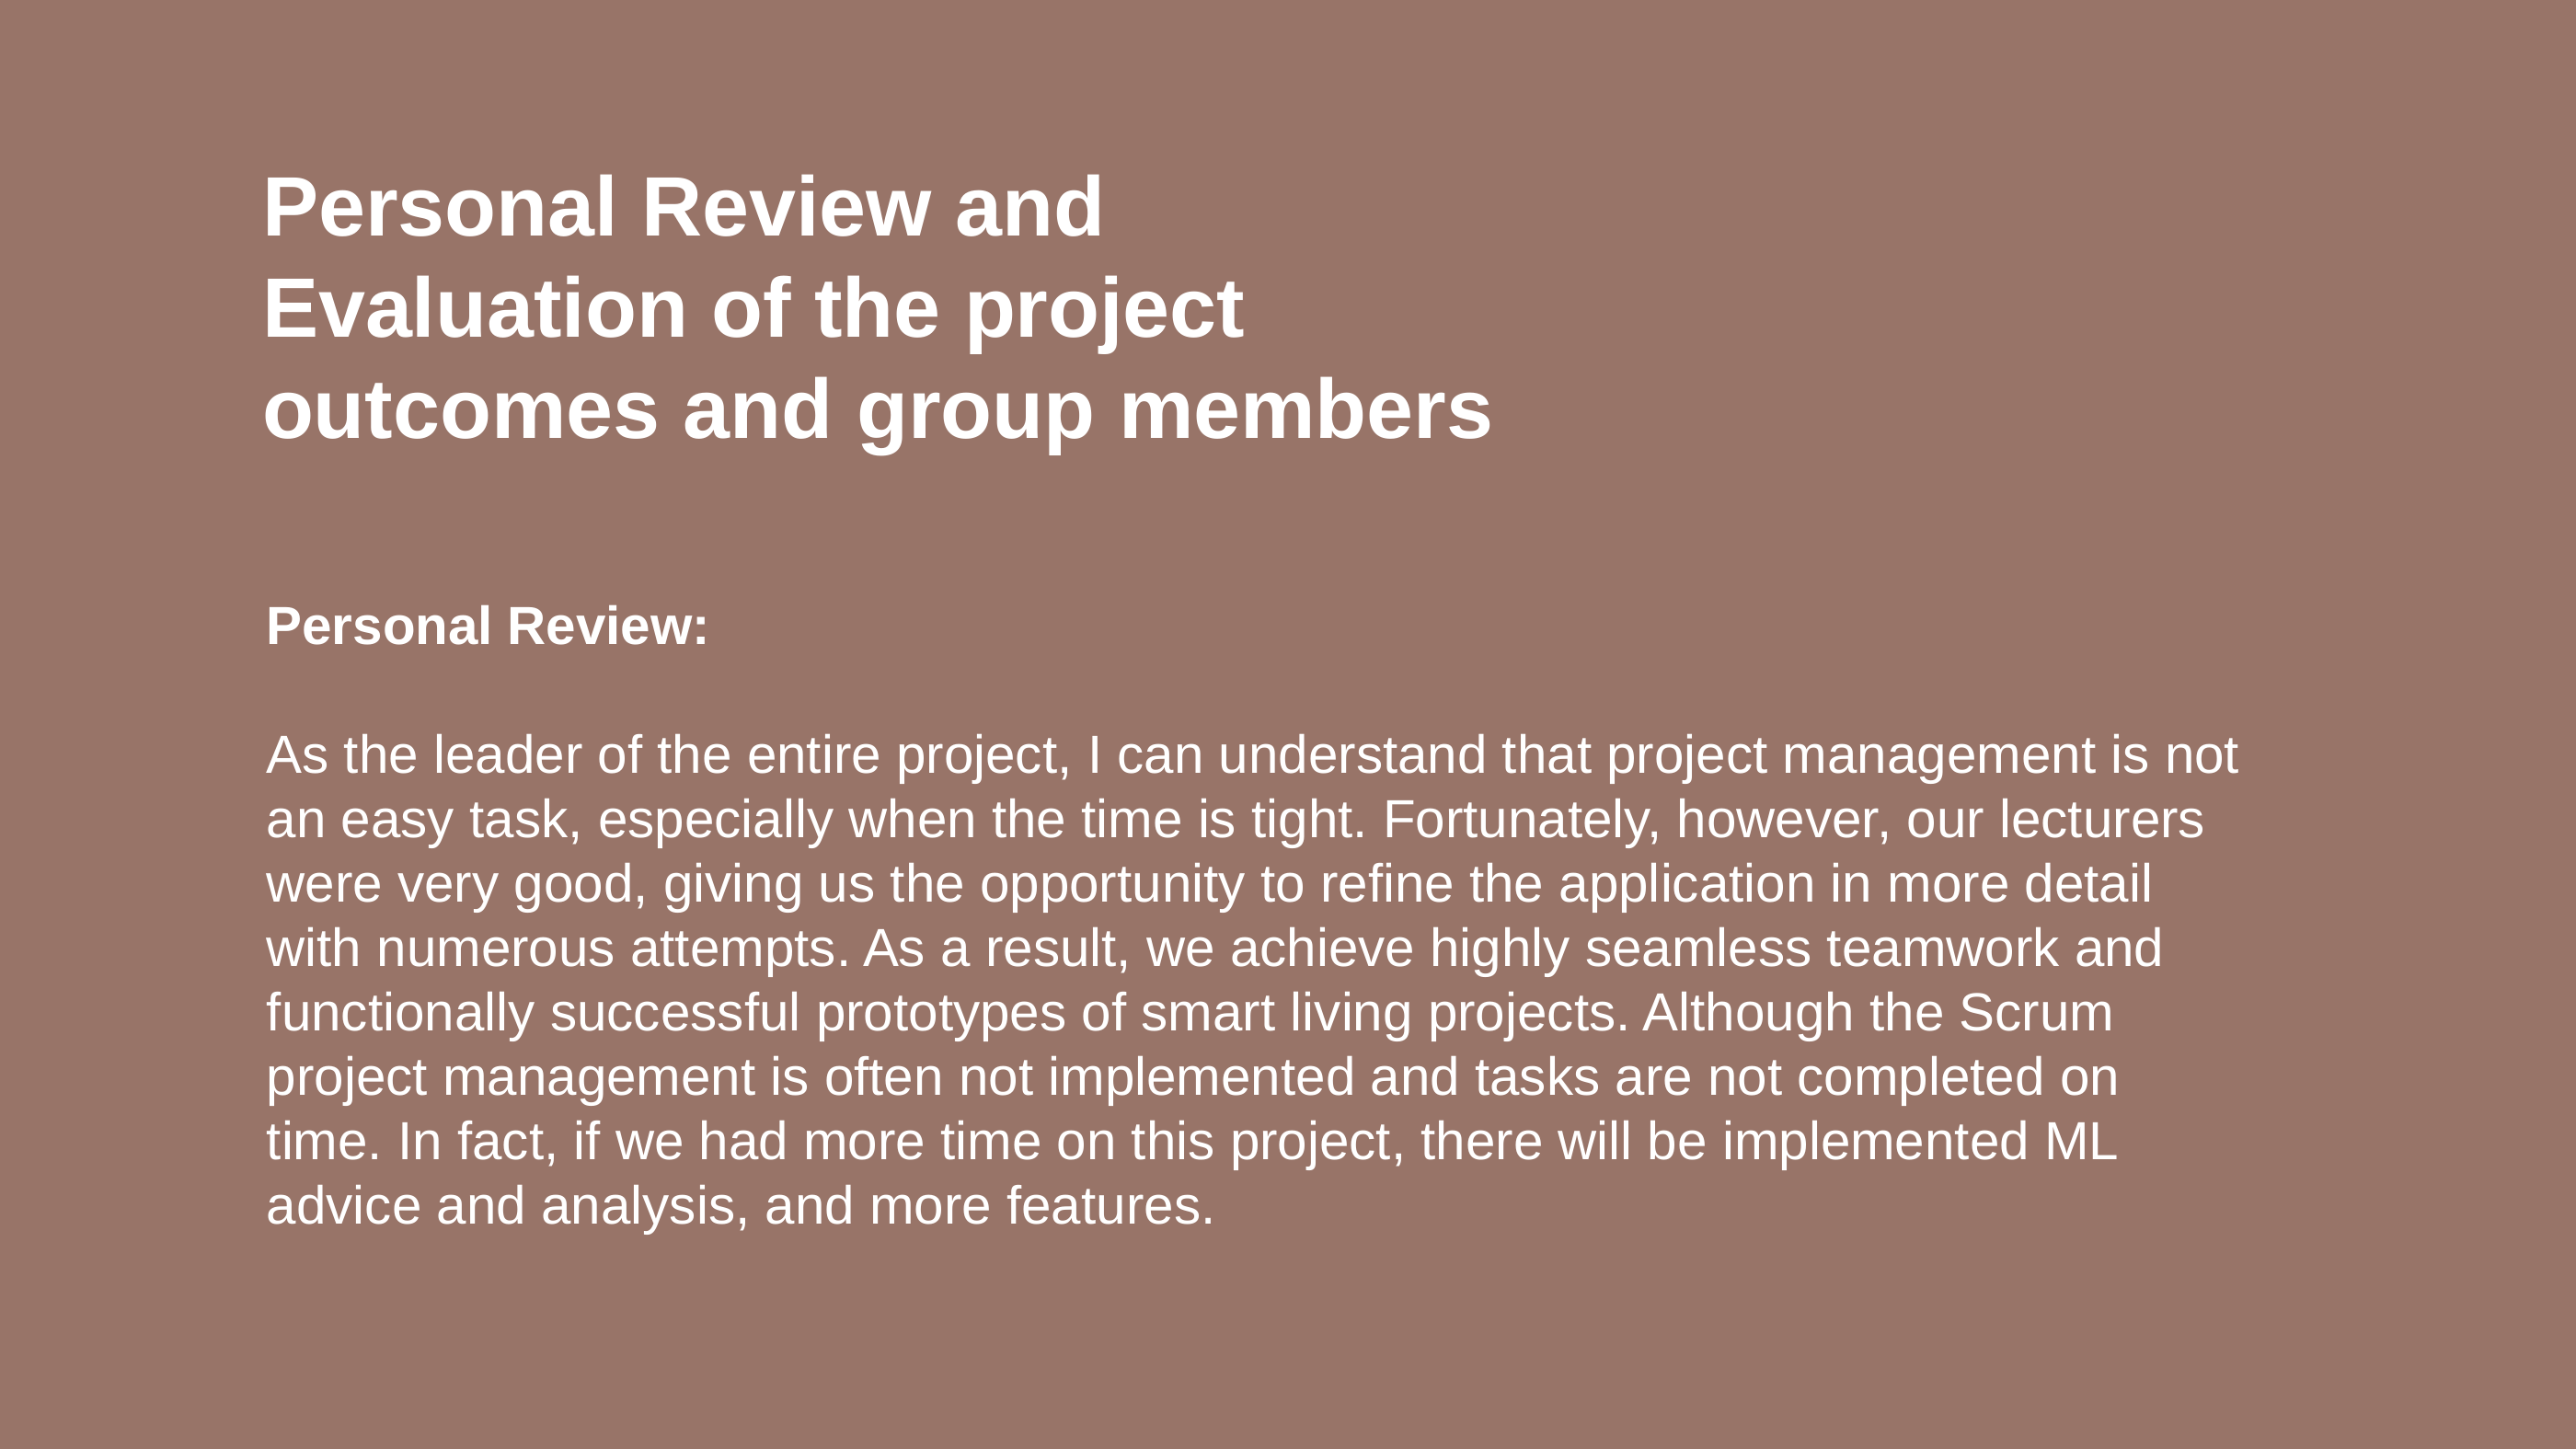

Personal Review and Evaluation of the project outcomes and group members
Personal Review:

As the leader of the entire project, I can understand that project management is not an easy task, especially when the time is tight. Fortunately, however, our lecturers were very good, giving us the opportunity to refine the application in more detail with numerous attempts. As a result, we achieve highly seamless teamwork and functionally successful prototypes of smart living projects. Although the Scrum project management is often not implemented and tasks are not completed on time. In fact, if we had more time on this project, there will be implemented ML advice and analysis, and more features.